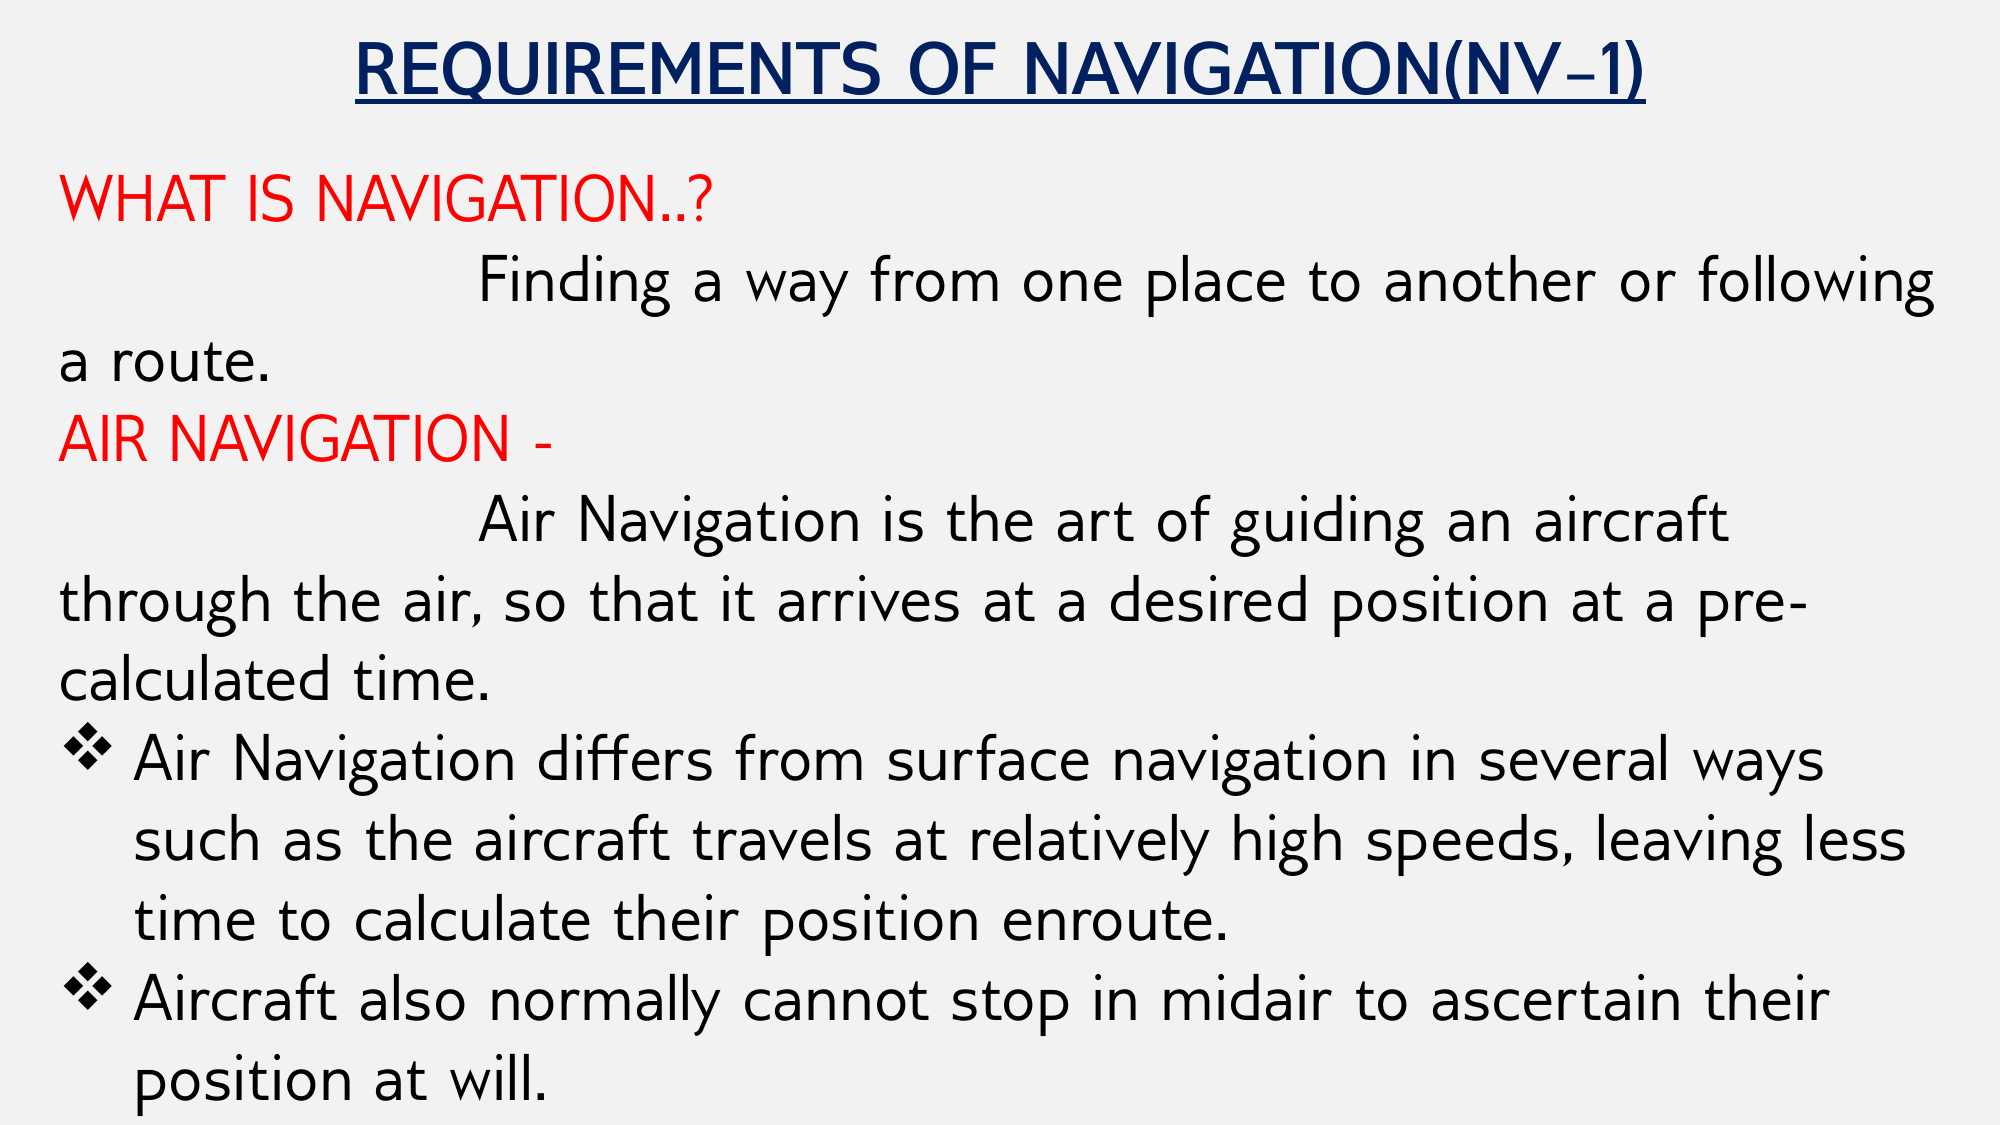

REQUIREMENTS OF NAVIGATION(NV–1)

WHAT IS NAVIGATION..?
                     Finding a way from one place to another or following a route.
AIR NAVIGATION -
                     Air Navigation is the art of guiding an aircraft through the air, so that it arrives at a desired position at a pre-calculated time.
Air Navigation differs from surface navigation in several ways such as the aircraft travels at relatively high speeds, leaving less time to calculate their position enroute.
Aircraft also normally cannot stop in midair to ascertain their position at will.